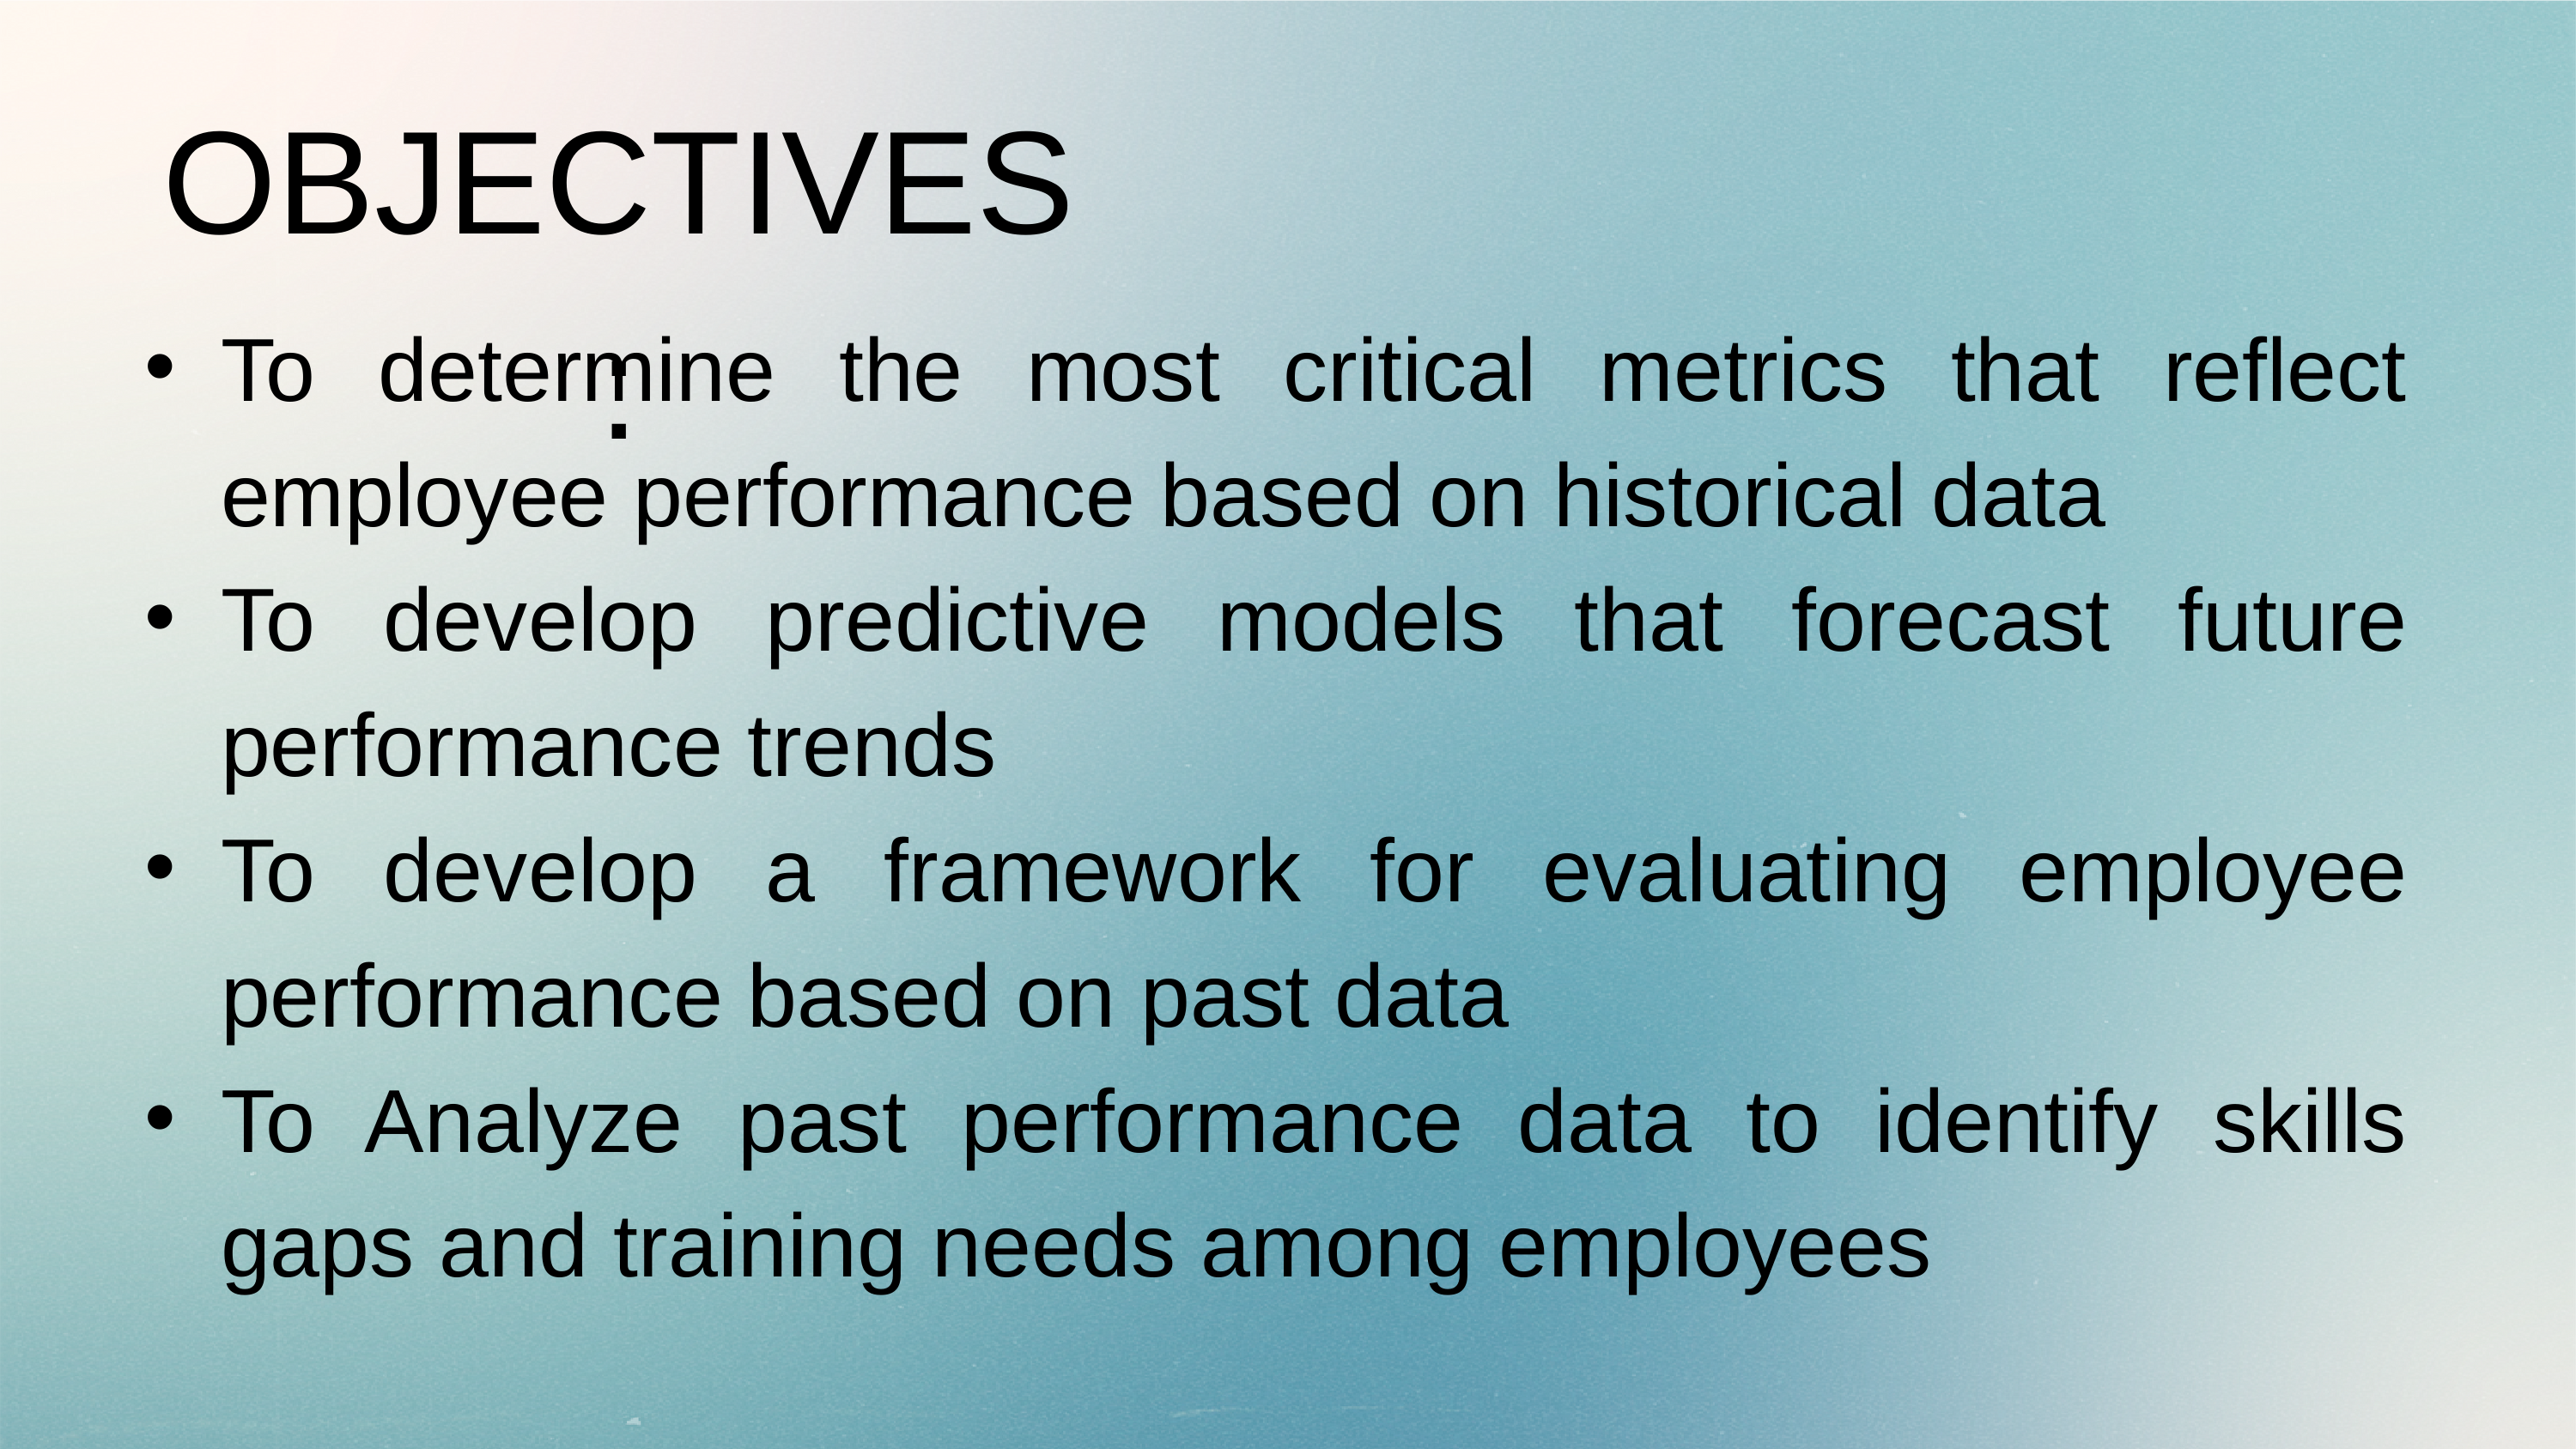

OBJECTIVES:
To determine the most critical metrics that reflect employee performance based on historical data
To develop predictive models that forecast future performance trends
To develop a framework for evaluating employee performance based on past data
To Analyze past performance data to identify skills gaps and training needs among employees